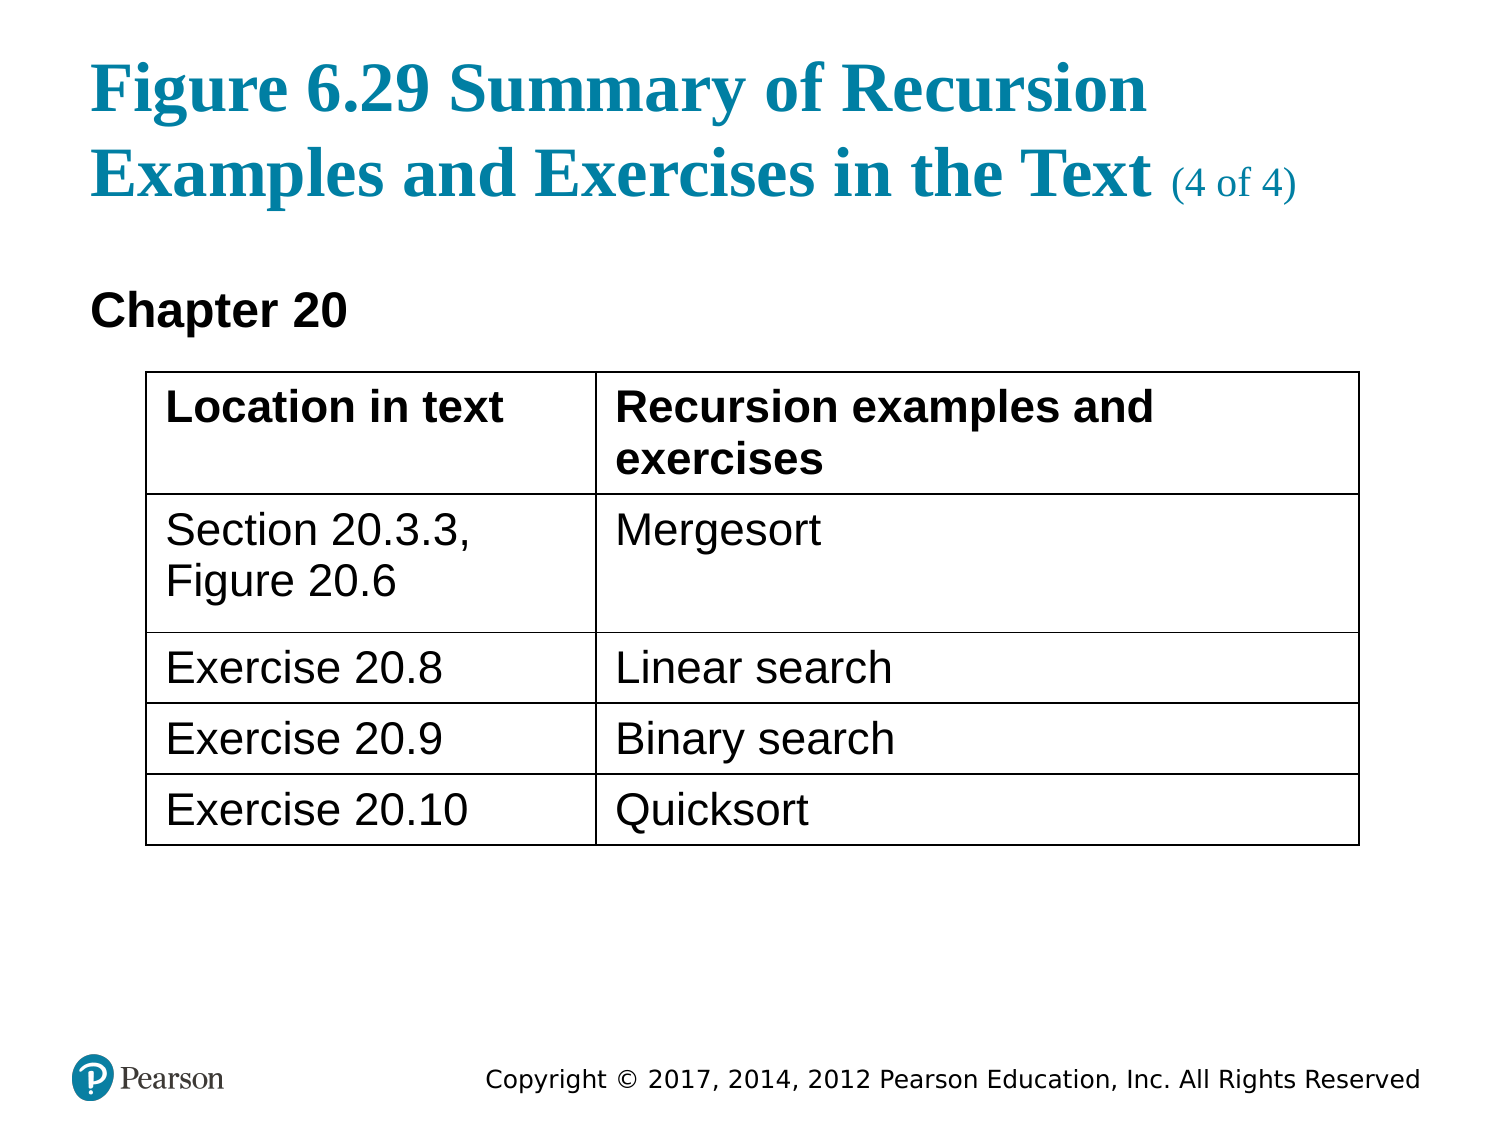

# Figure 6.29 Summary of Recursion Examples and Exercises in the Text (4 of 4)
Chapter 20
| Location in text | Recursion examples and exercises |
| --- | --- |
| Section 20.3.3, Figure 20.6 | Mergesort |
| Exercise 20.8 | Linear search |
| Exercise 20.9 | Binary search |
| Exercise 20.10 | Quicksort |